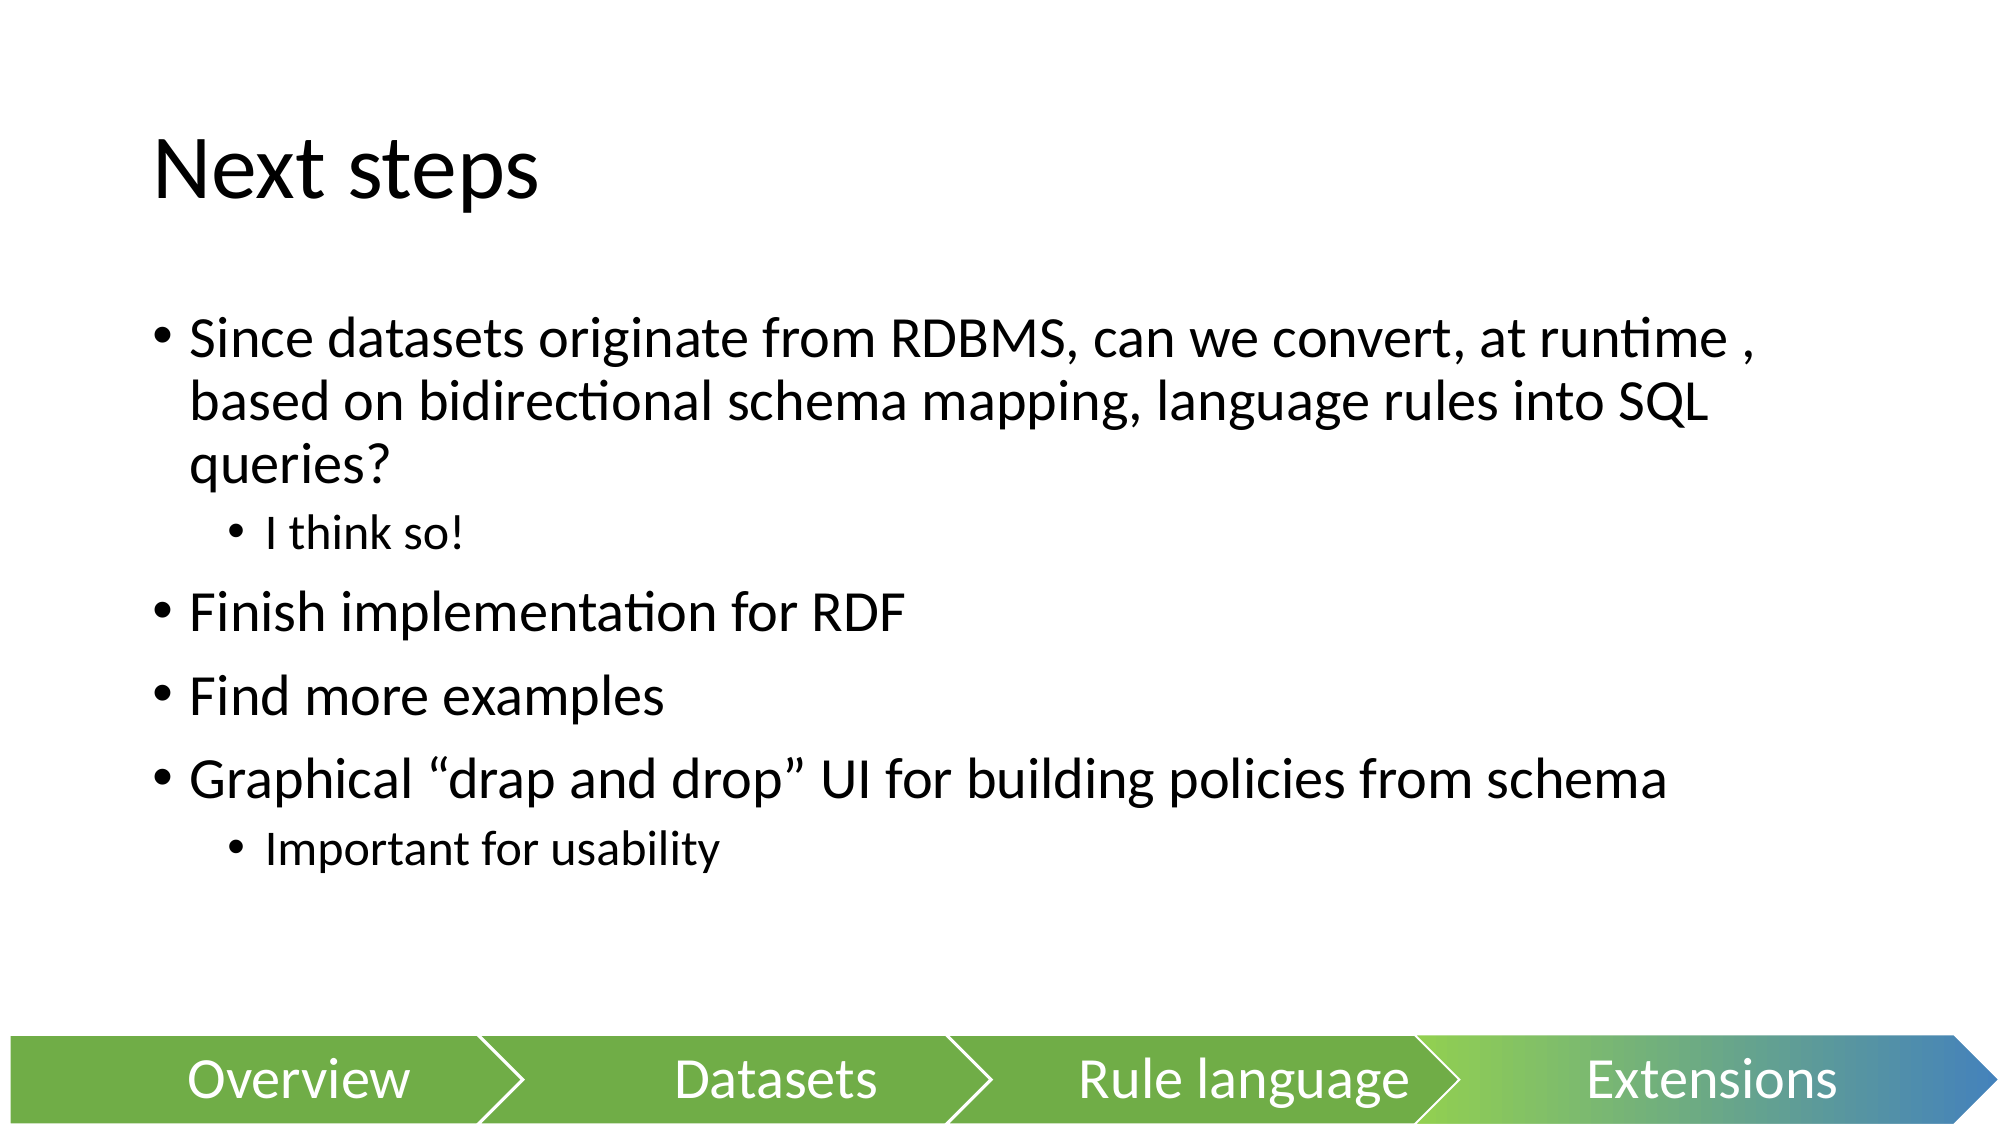

# Next steps
Since datasets originate from RDBMS, can we convert, at runtime , based on bidirectional schema mapping, language rules into SQL queries?
I think so!
Finish implementation for RDF
Find more examples
Graphical “drap and drop” UI for building policies from schema
Important for usability
Overview
Datasets
Rule language
Extensions